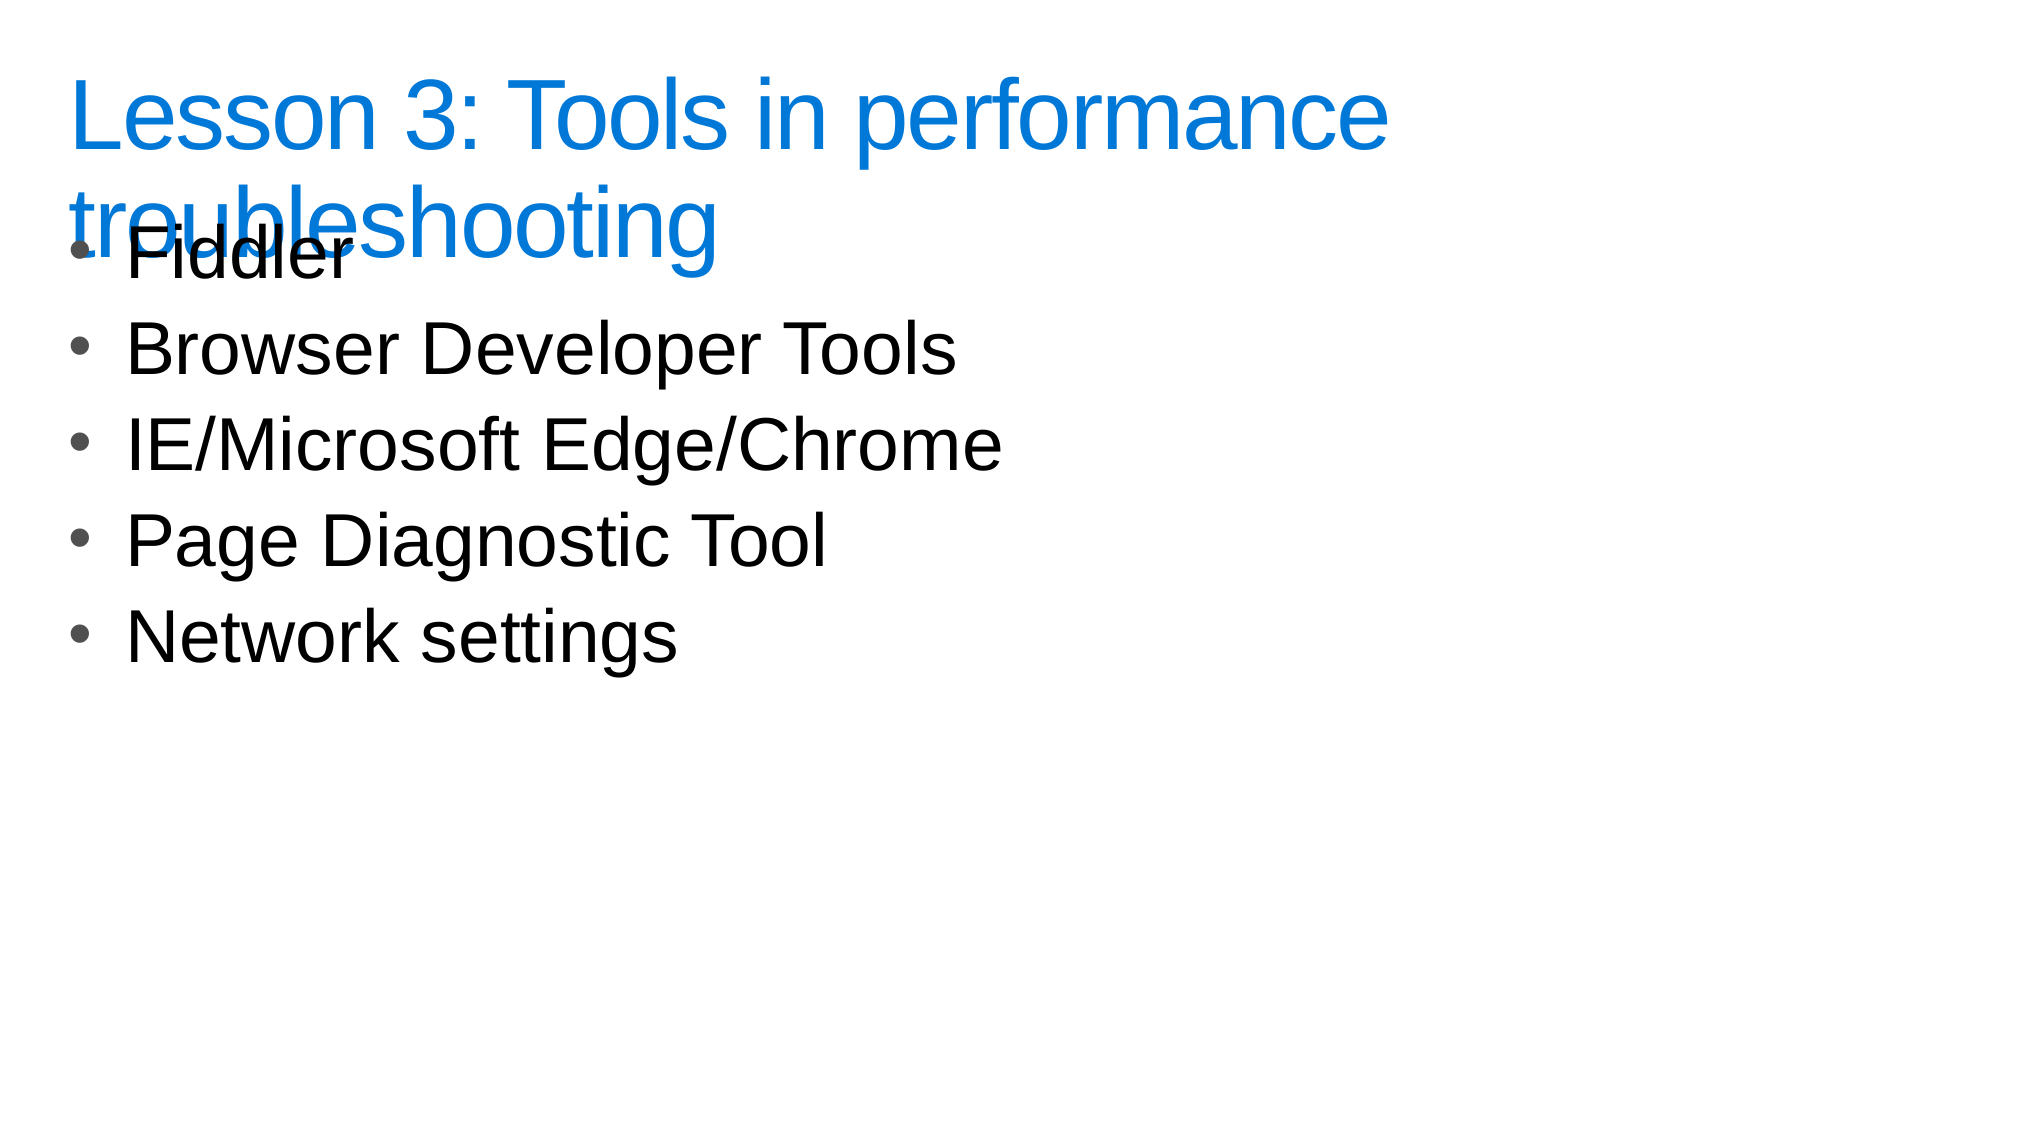

# Lesson 3: Tools in performance troubleshooting
Fiddler
Browser Developer Tools
IE/Microsoft Edge/Chrome
Page Diagnostic Tool
Network settings